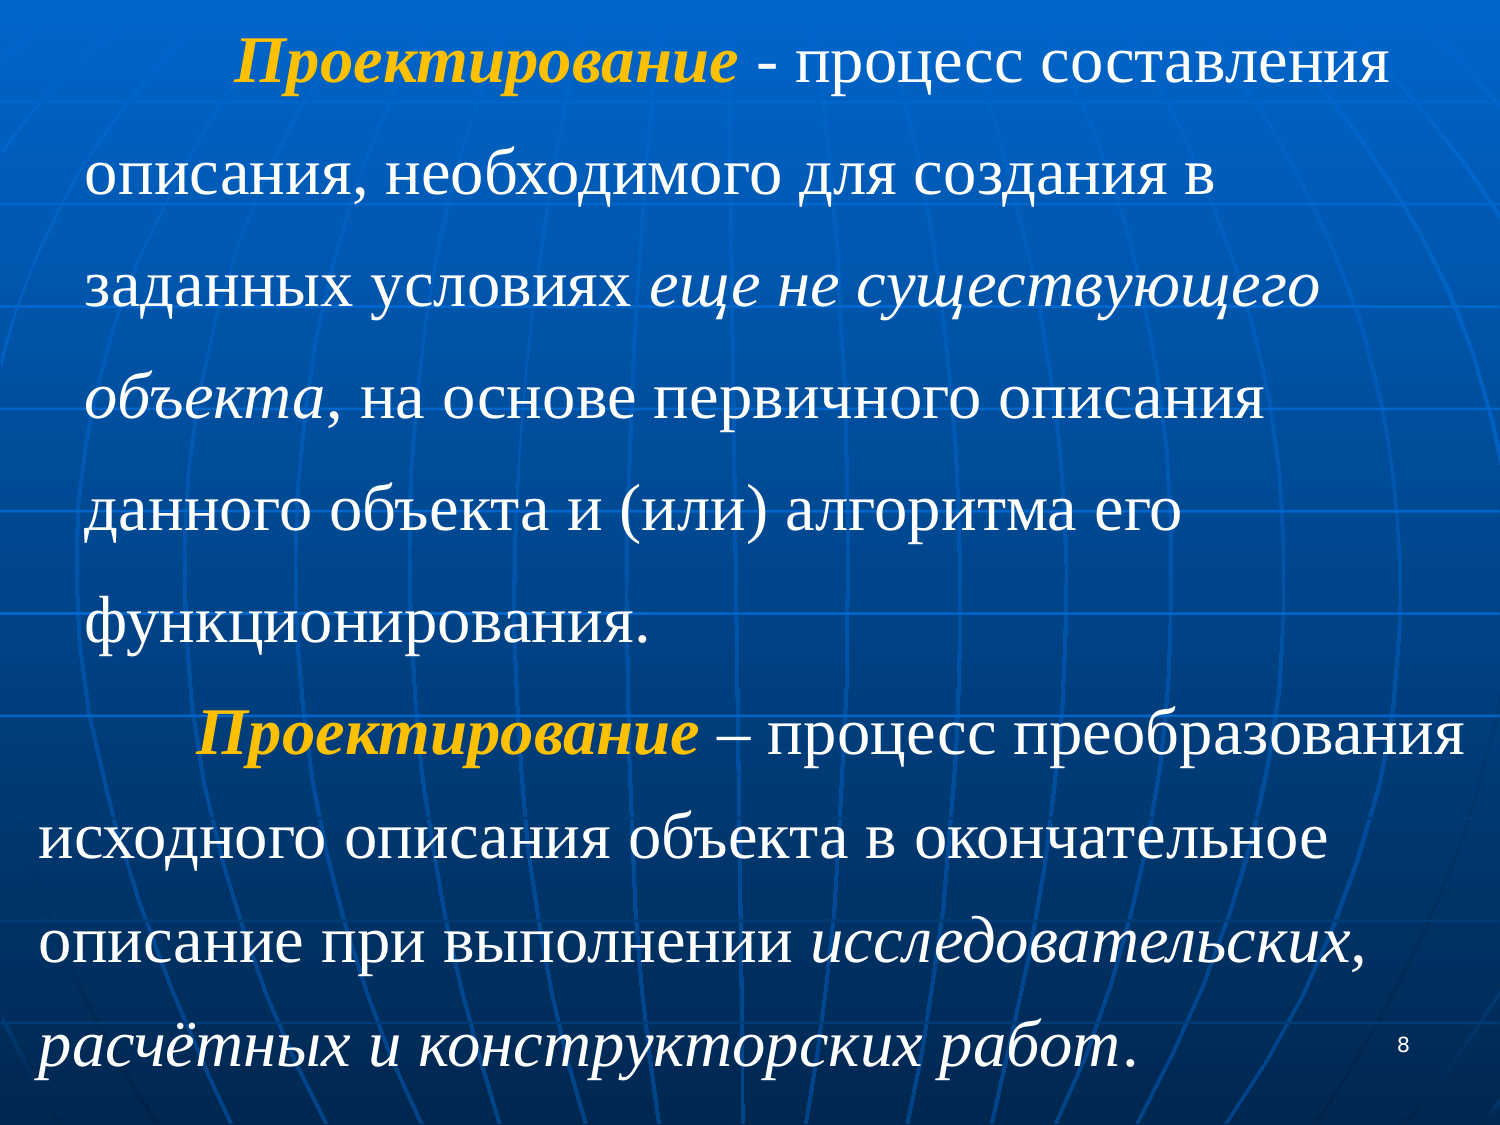

Проектирование - процесс составления описания, необходимого для создания в заданных условиях еще не существующего объекта, на основе первичного описания данного объекта и (или) алгоритма его функционирования.
   Проектирование – процесс преобразования исходного описания объекта в окончательное описание при выполнении исследовательских, расчётных и конструкторских работ.

8